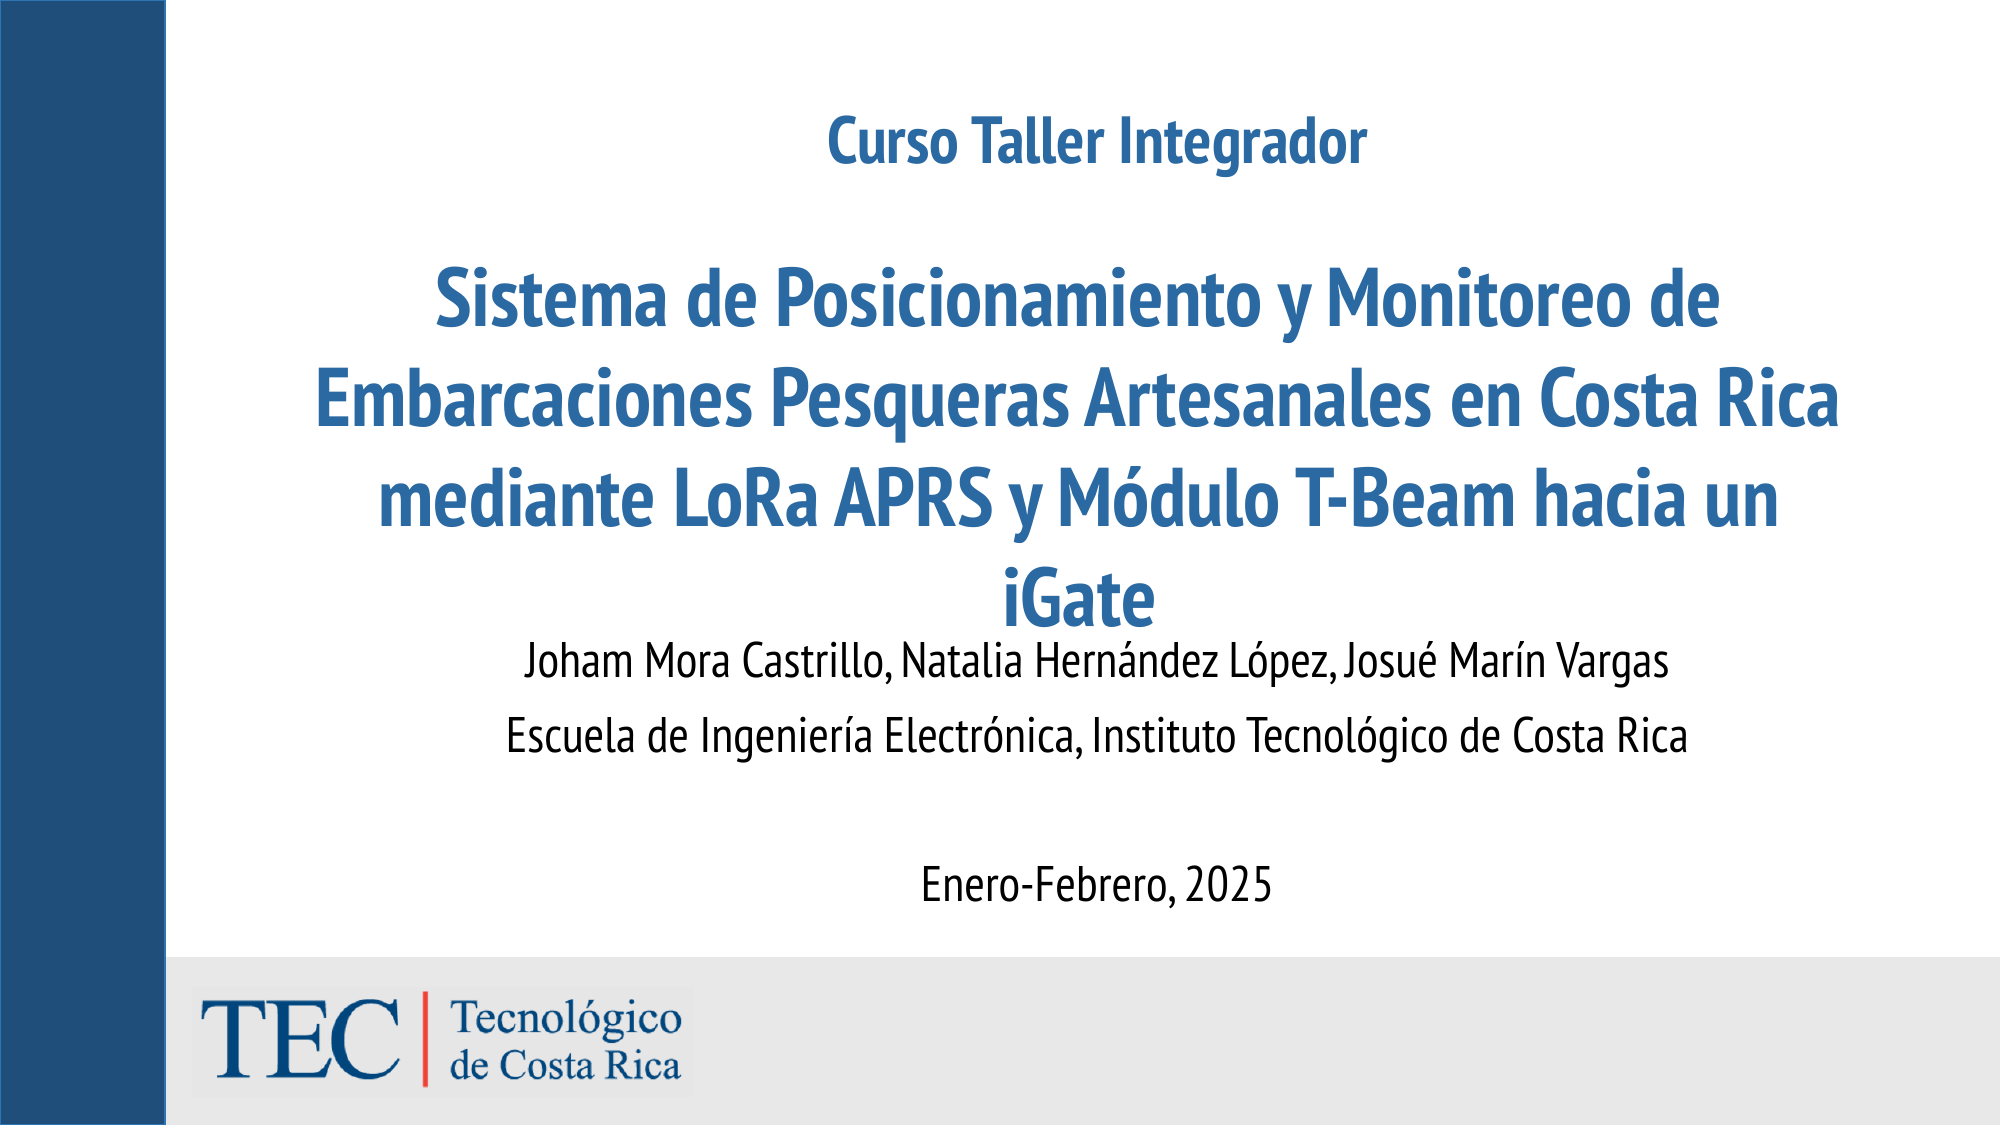

# Curso Taller Integrador
Sistema de Posicionamiento y Monitoreo de
Embarcaciones Pesqueras Artesanales en Costa Rica
mediante LoRa APRS y Módulo T-Beam hacia un
iGate

Joham Mora Castrillo, Natalia Hernández López, Josué Marín Vargas
Escuela de Ingeniería Electrónica, Instituto Tecnológico de Costa Rica

Enero-Febrero, 2025